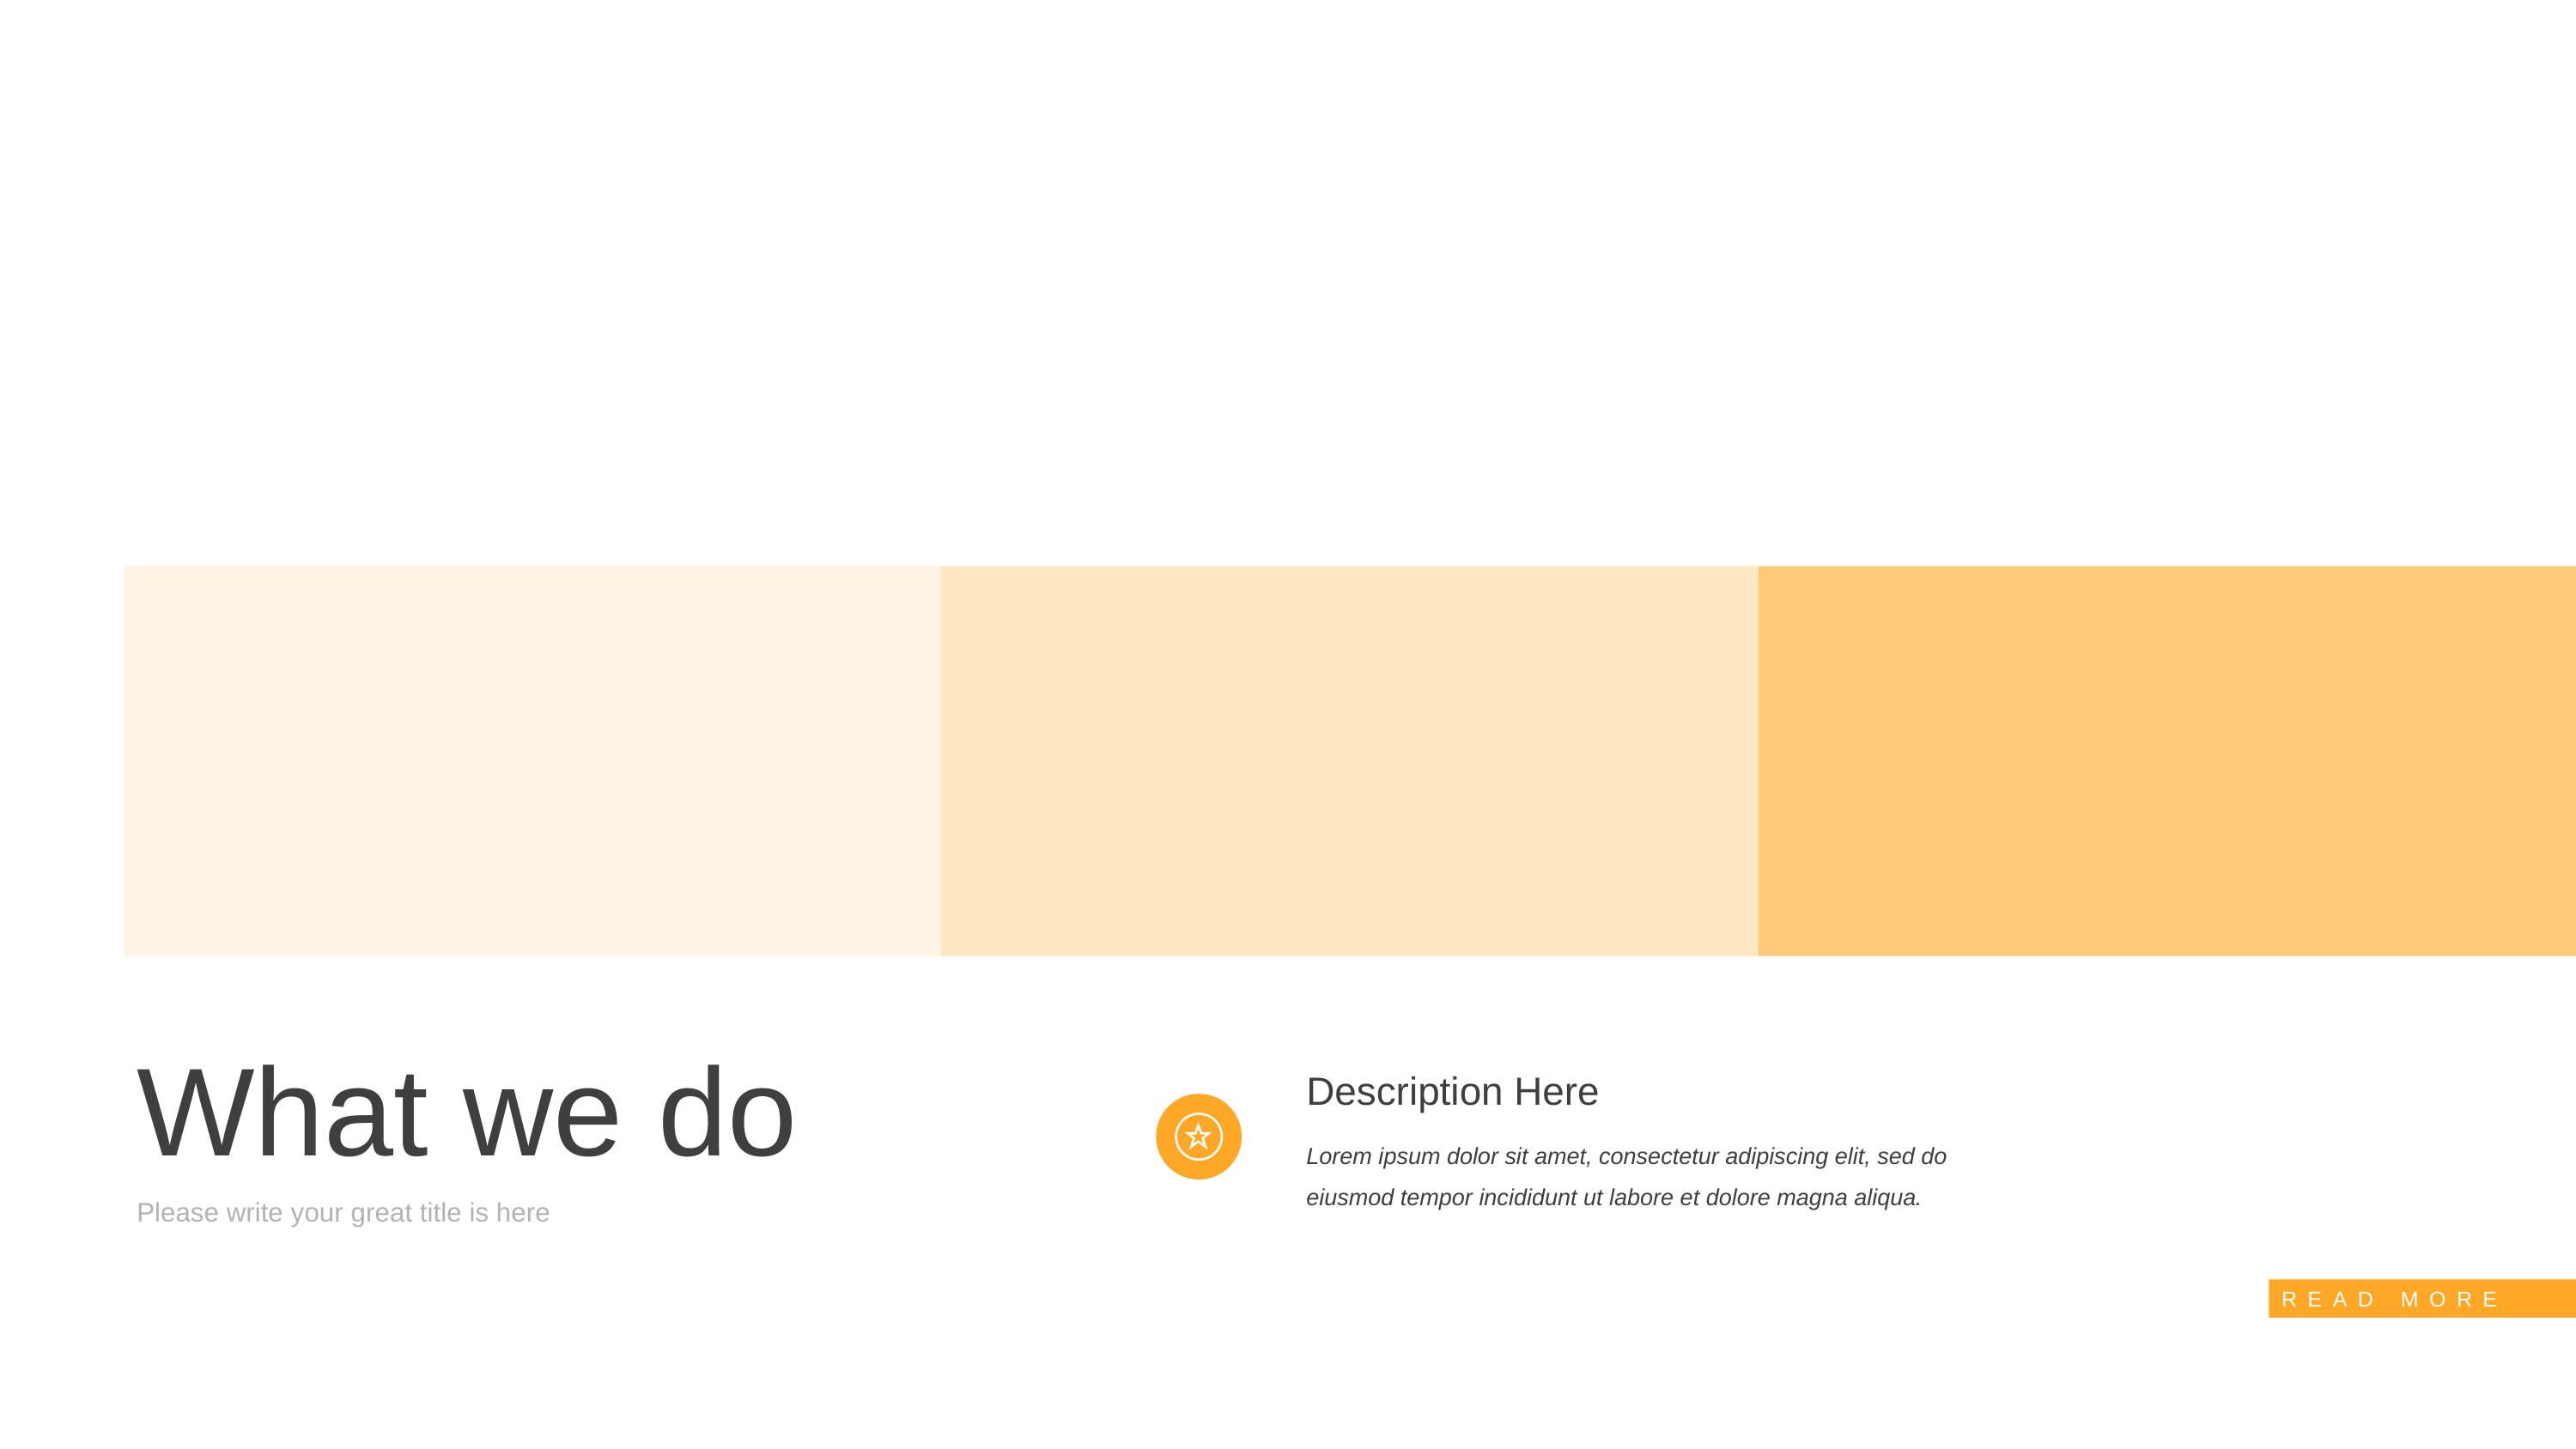

What we do
Description Here
Lorem ipsum dolor sit amet, consectetur adipiscing elit, sed do eiusmod tempor incididunt ut labore et dolore magna aliqua.

Please write your great title is here
READ MORE